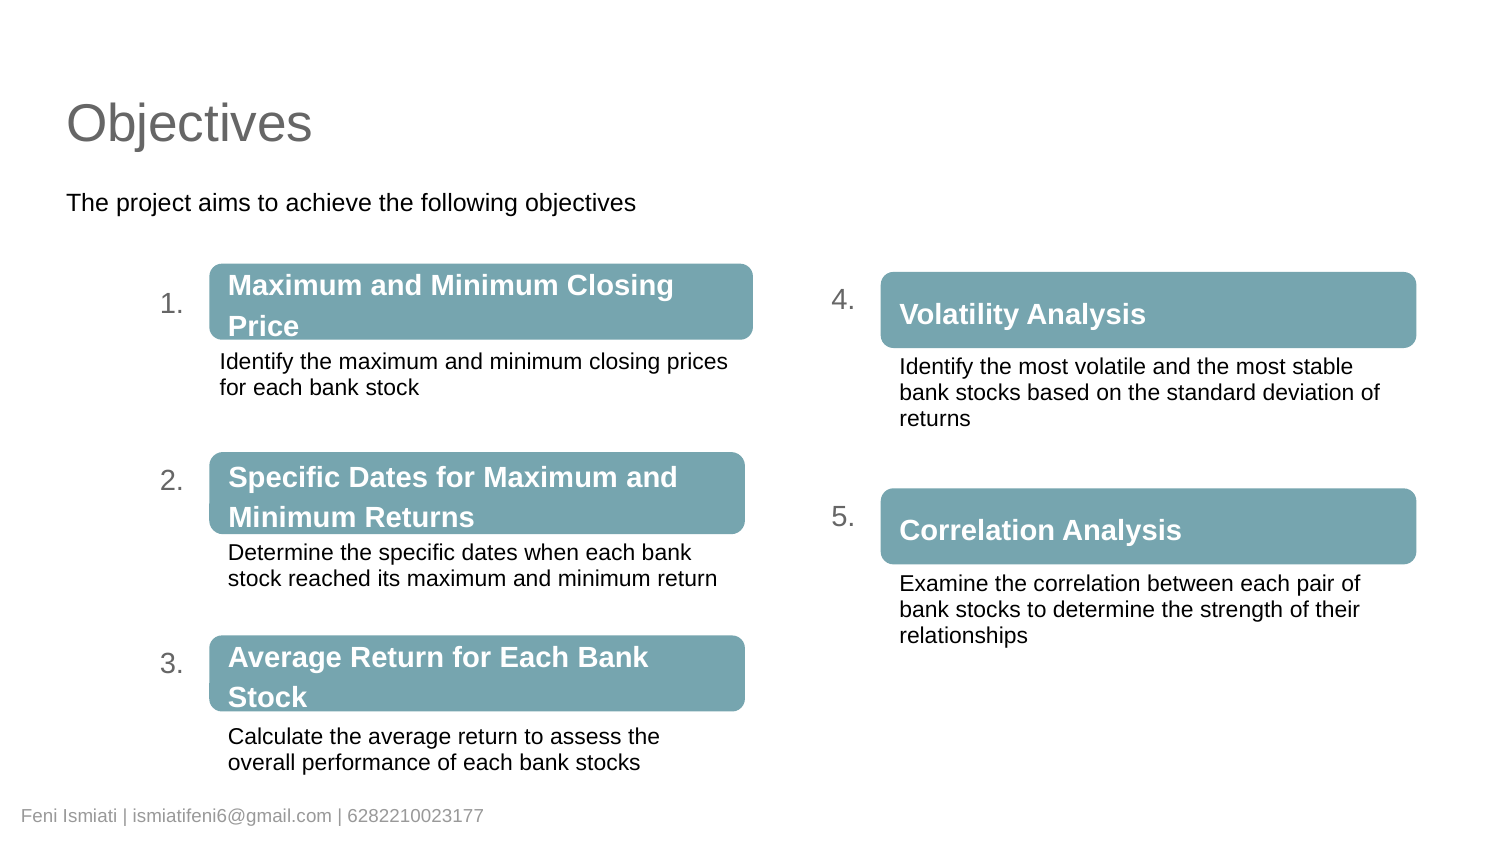

# Objectives
The project aims to achieve the following objectives
Maximum and Minimum Closing Price
4.
Volatility Analysis
Identify the most volatile and the most stable bank stocks based on the standard deviation of returns
1.
Identify the maximum and minimum closing prices for each bank stock
2.
Specific Dates for Maximum and Minimum Returns
Determine the specific dates when each bank stock reached its maximum and minimum return
5.
Correlation Analysis
Examine the correlation between each pair of bank stocks to determine the strength of their relationships
3.
Average Return for Each Bank Stock
Calculate the average return to assess the overall performance of each bank stocks
Feni Ismiati | ismiatifeni6@gmail.com | 6282210023177